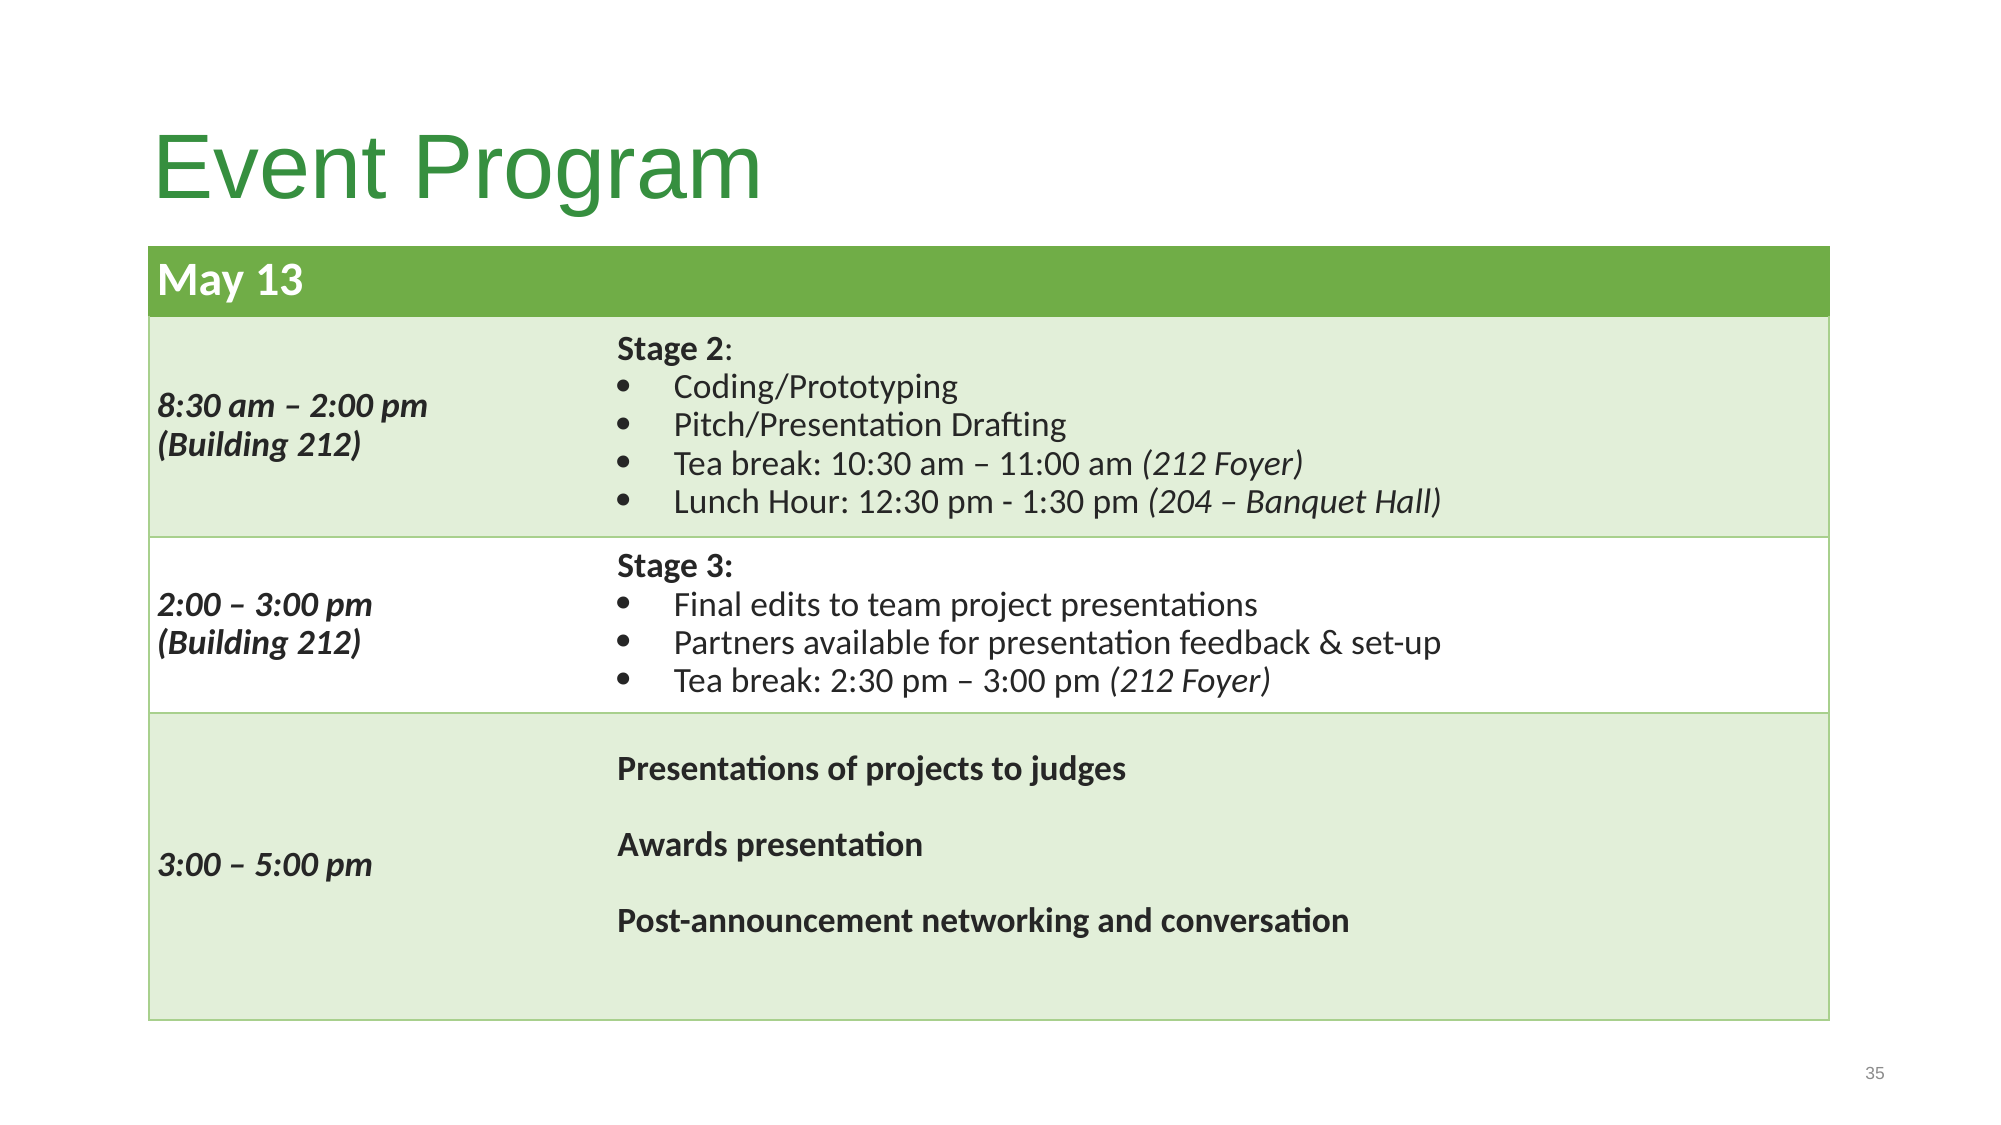

# Event Program
| May 13 |  |
| --- | --- |
| 8:30 am – 2:00 pm (Building 212) | Stage 2: Coding/Prototyping Pitch/Presentation Drafting Tea break: 10:30 am – 11:00 am (212 Foyer) Lunch Hour: 12:30 pm - 1:30 pm (204 – Banquet Hall) |
| 2:00 – 3:00 pm (Building 212) | Stage 3: Final edits to team project presentations Partners available for presentation feedback & set-up Tea break: 2:30 pm – 3:00 pm (212 Foyer) |
| 3:00 – 5:00 pm | Presentations of projects to judges   Awards presentation   Post-announcement networking and conversation |
35